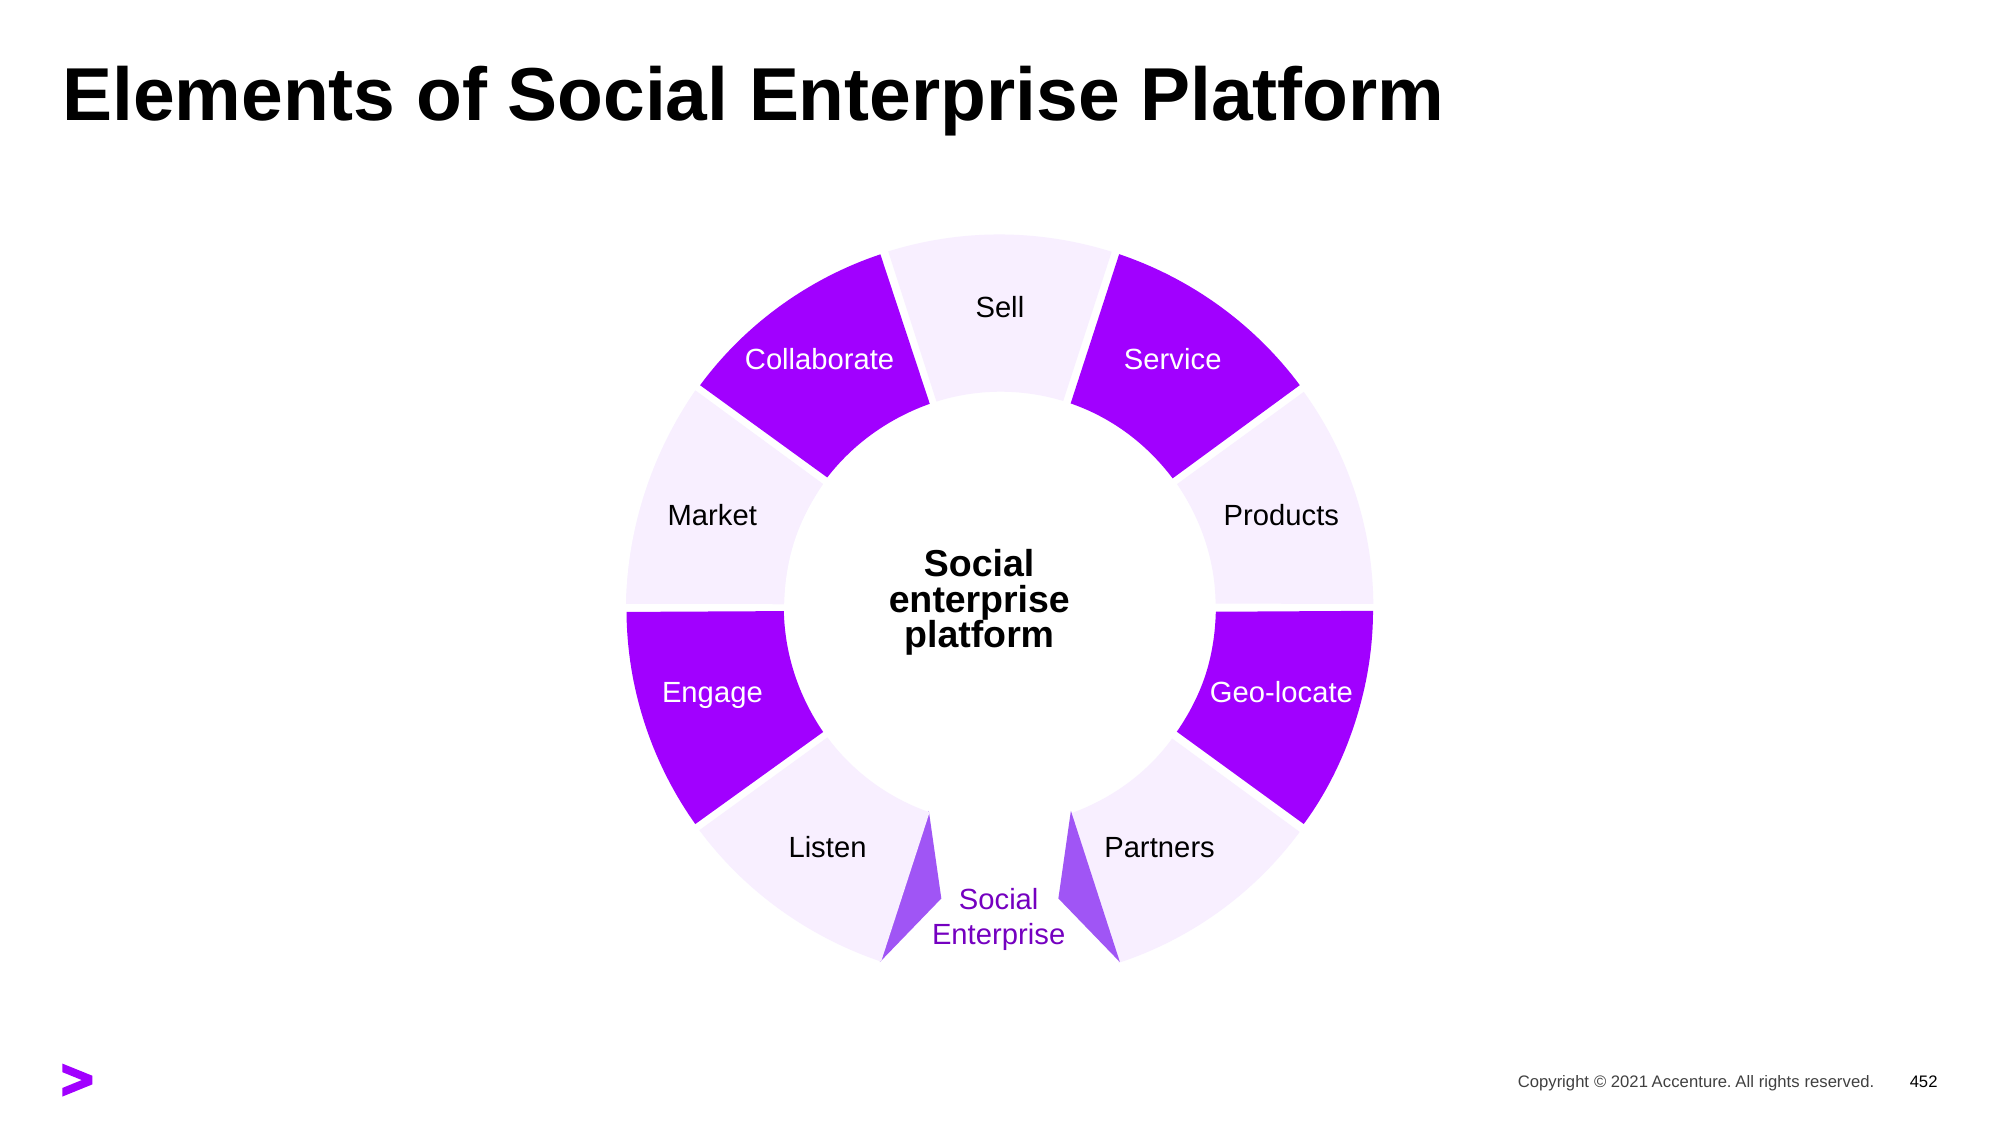

# Elements of Social Enterprise Platform

Sell

Collaborate
Service

Market
Products

Engage
Geo-locate

Listen
Partners
Social Enterprise

Social
enterprise
platform
Copyright © 2021 Accenture. All rights reserved.
452